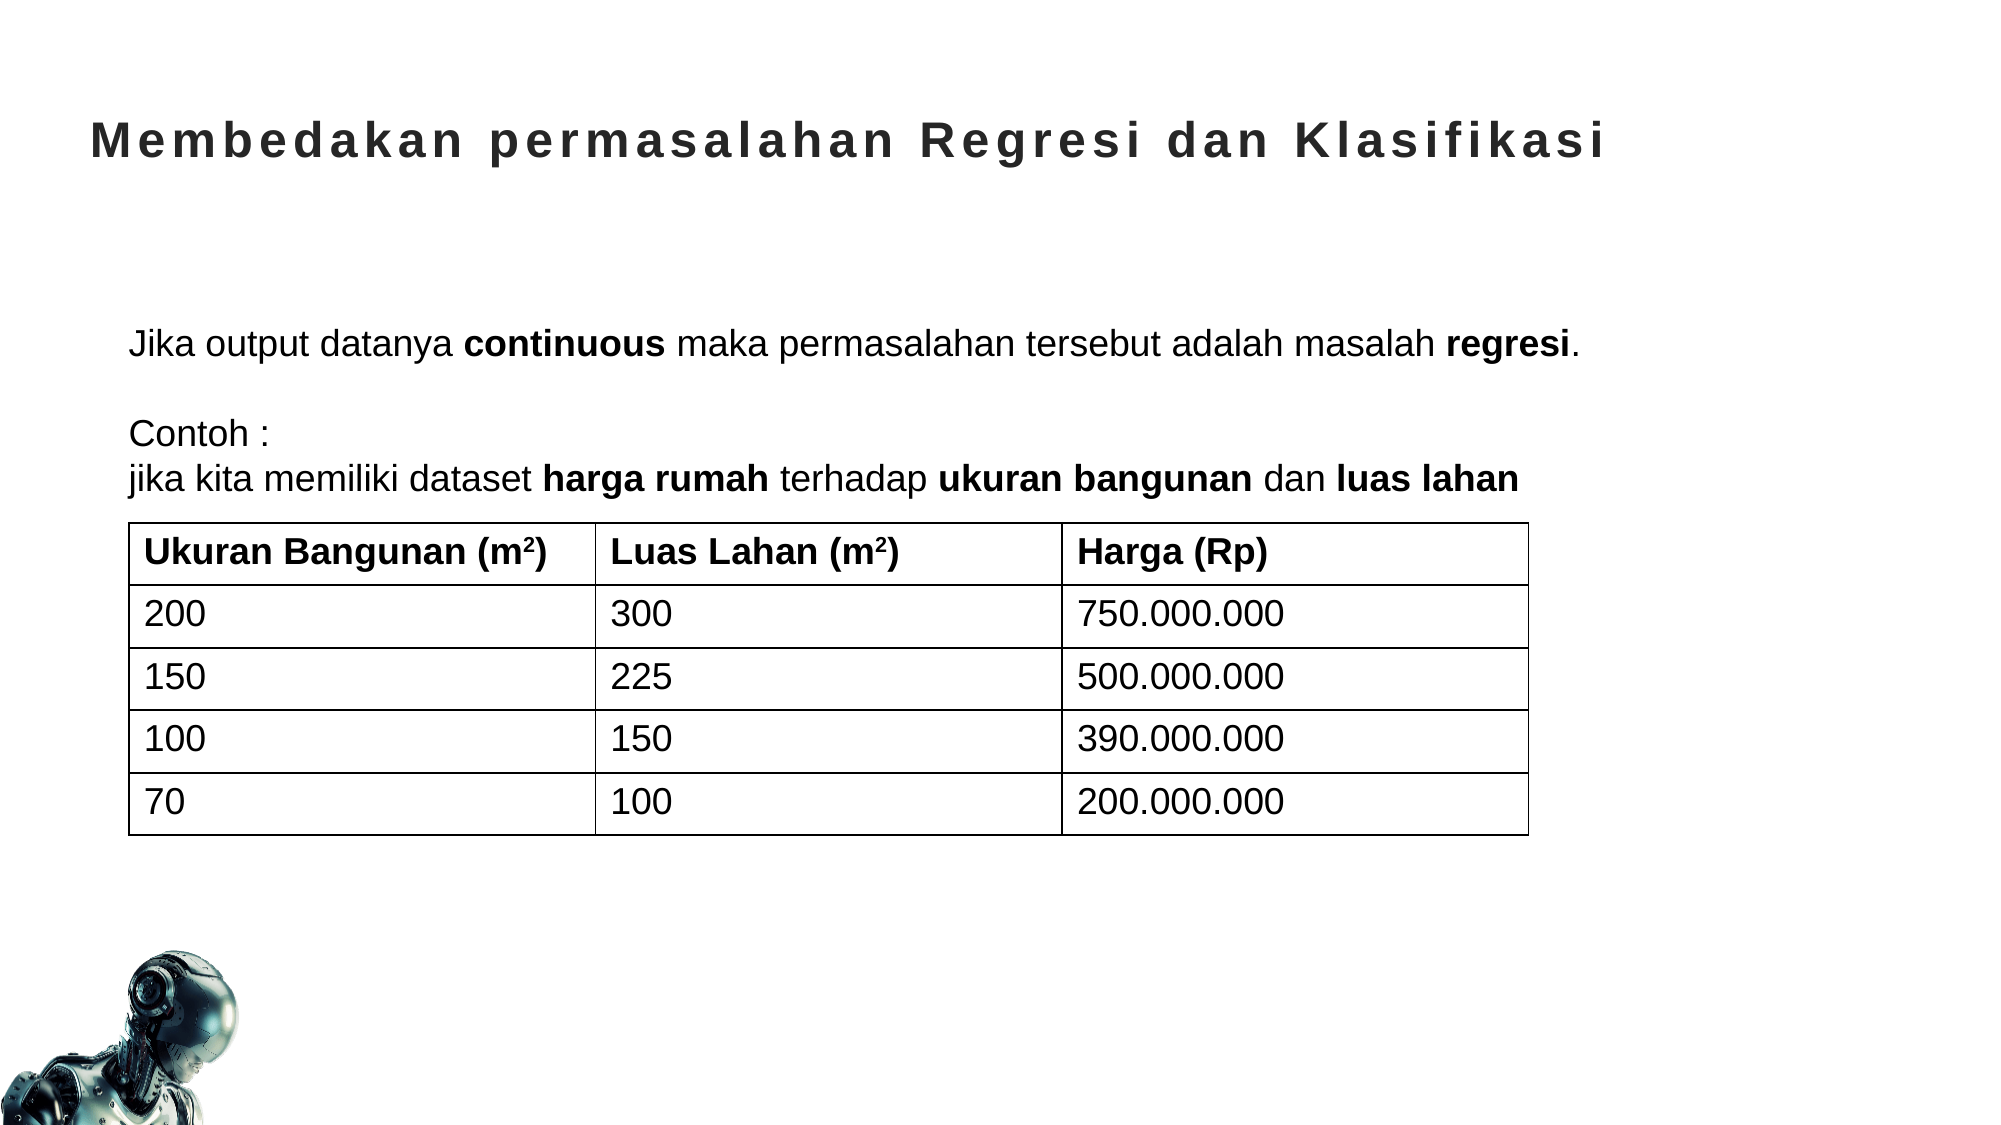

Membedakan permasalahan Regresi dan Klasifikasi
Jika output datanya continuous maka permasalahan tersebut adalah masalah regresi.

Contoh :
jika kita memiliki dataset harga rumah terhadap ukuran bangunan dan luas lahan

| Ukuran Bangunan (m2) | Luas Lahan (m2) | Harga (Rp) |
| --- | --- | --- |
| 200 | 300 | 750.000.000 |
| 150 | 225 | 500.000.000 |
| 100 | 150 | 390.000.000 |
| 70 | 100 | 200.000.000 |